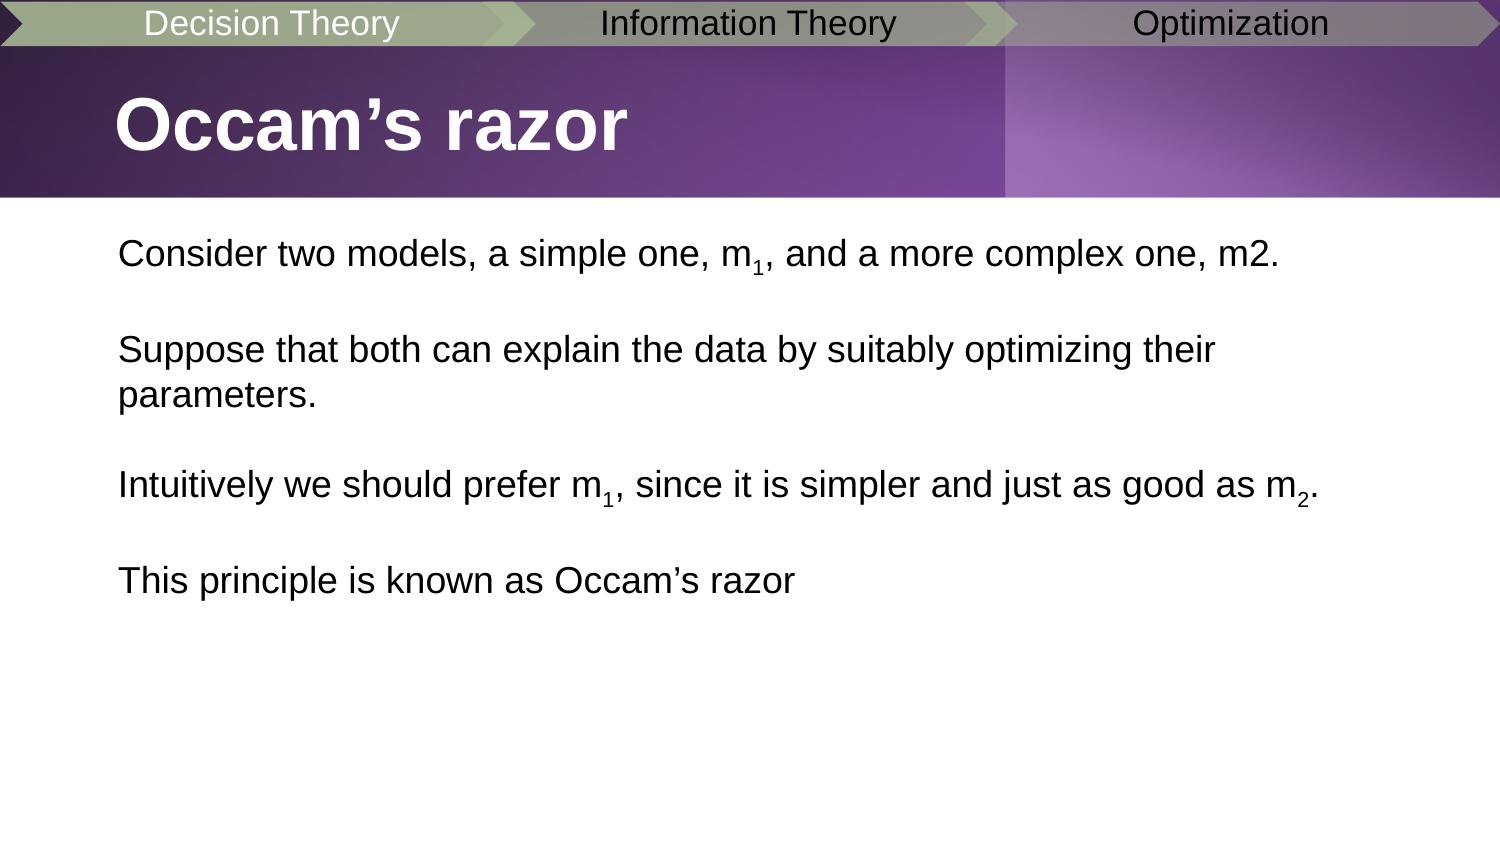

Decision Theory
Information Theory
Optimization
# Occam’s razor
Consider two models, a simple one, m1, and a more complex one, m2.

Suppose that both can explain the data by suitably optimizing their parameters.

Intuitively we should prefer m1, since it is simpler and just as good as m2.

This principle is known as Occam’s razor